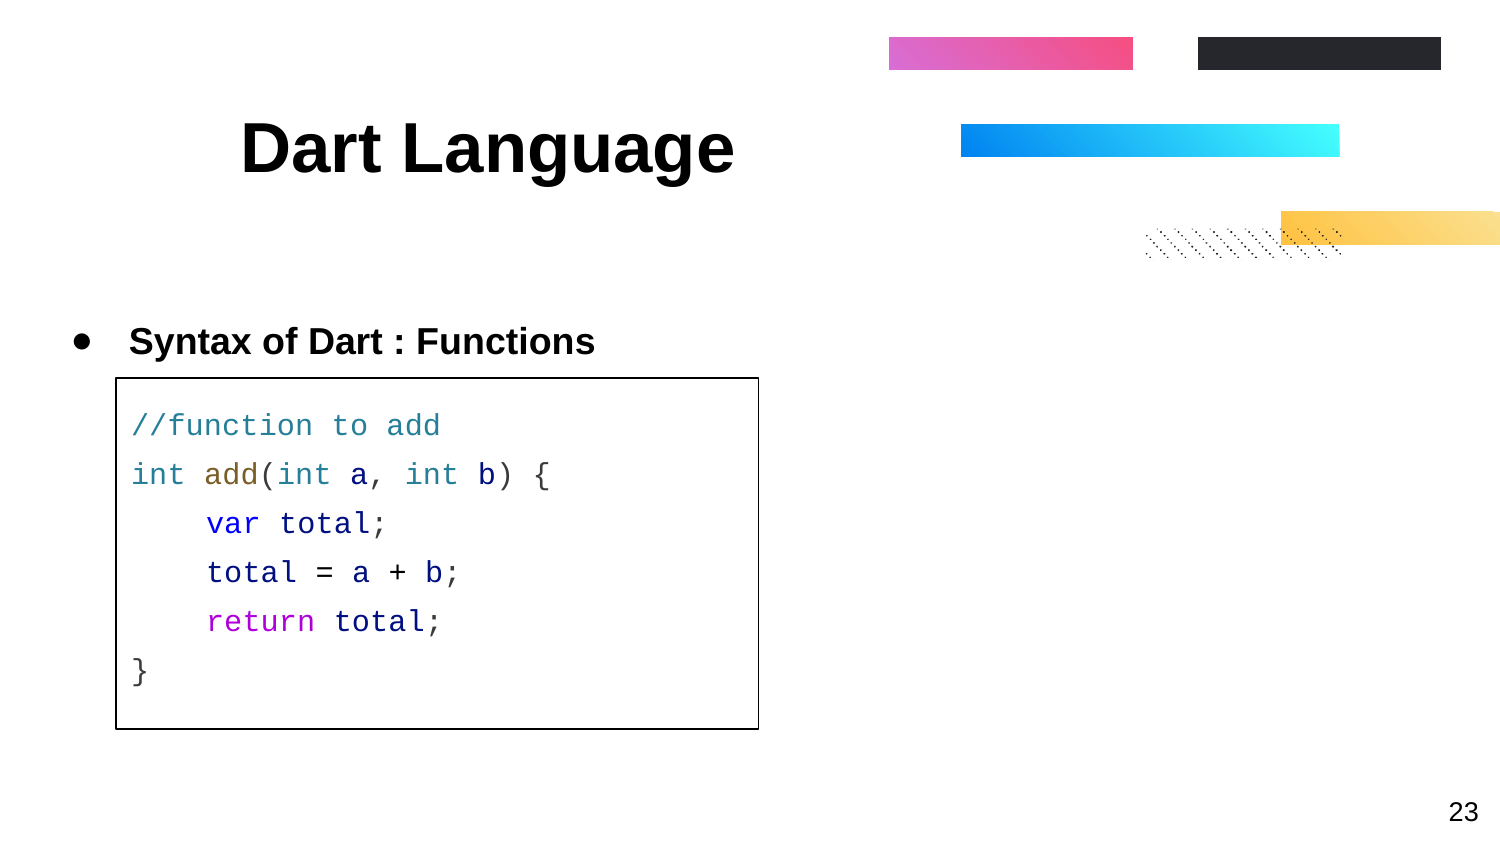

# Dart Language
Syntax of Dart : Functions

//function to add
int add(int a, int b) {
var total;
total = a + b;
return total;
}

23